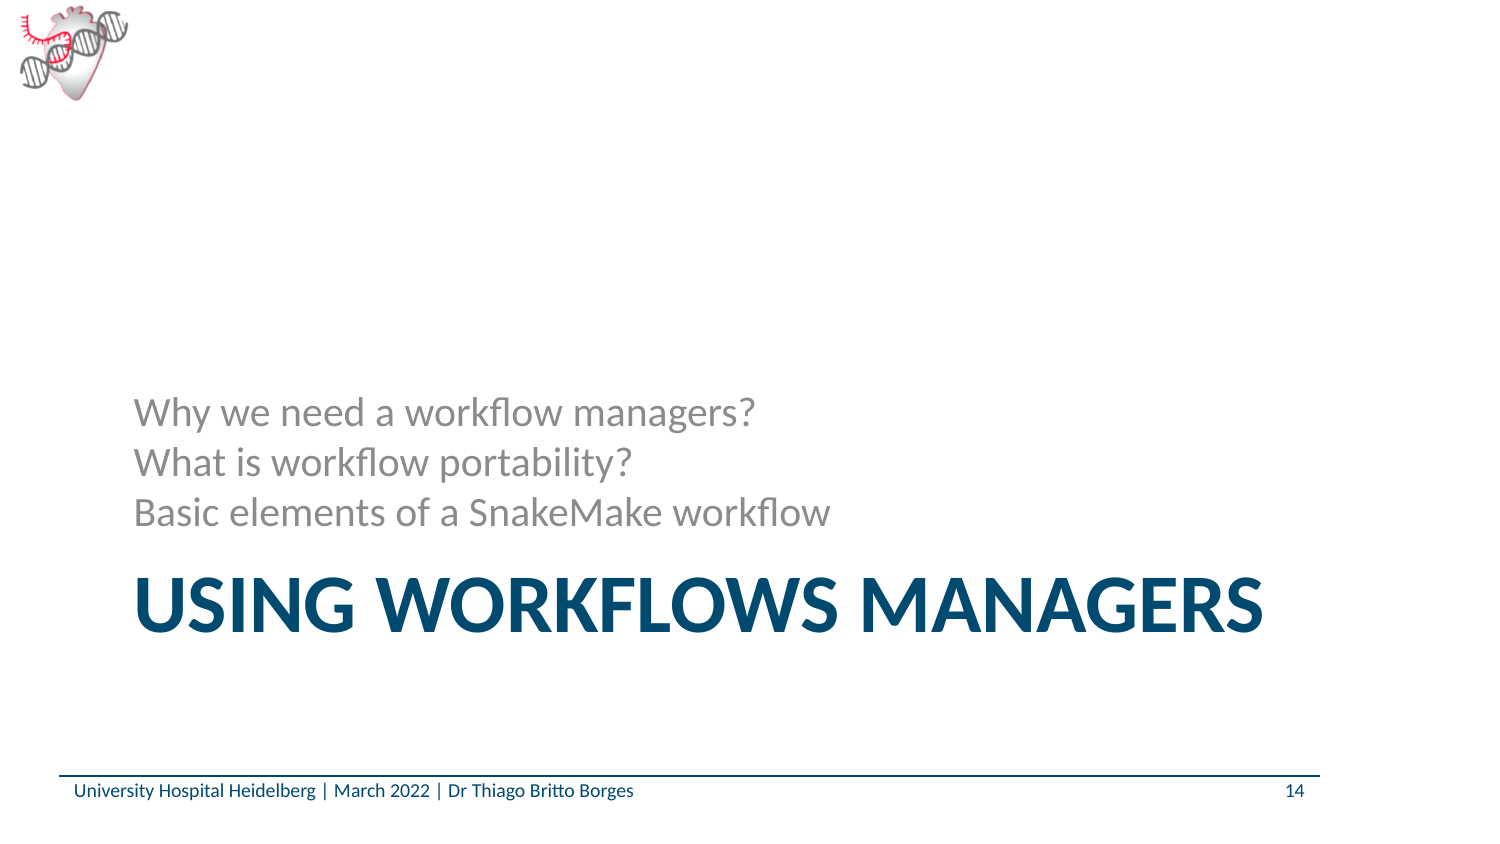

Why we need a workflow managers?
What is workflow portability?
Basic elements of a SnakeMake workflow
# Using workflows managers
University Hospital Heidelberg | March 2022 | Dr Thiago Britto Borges
14